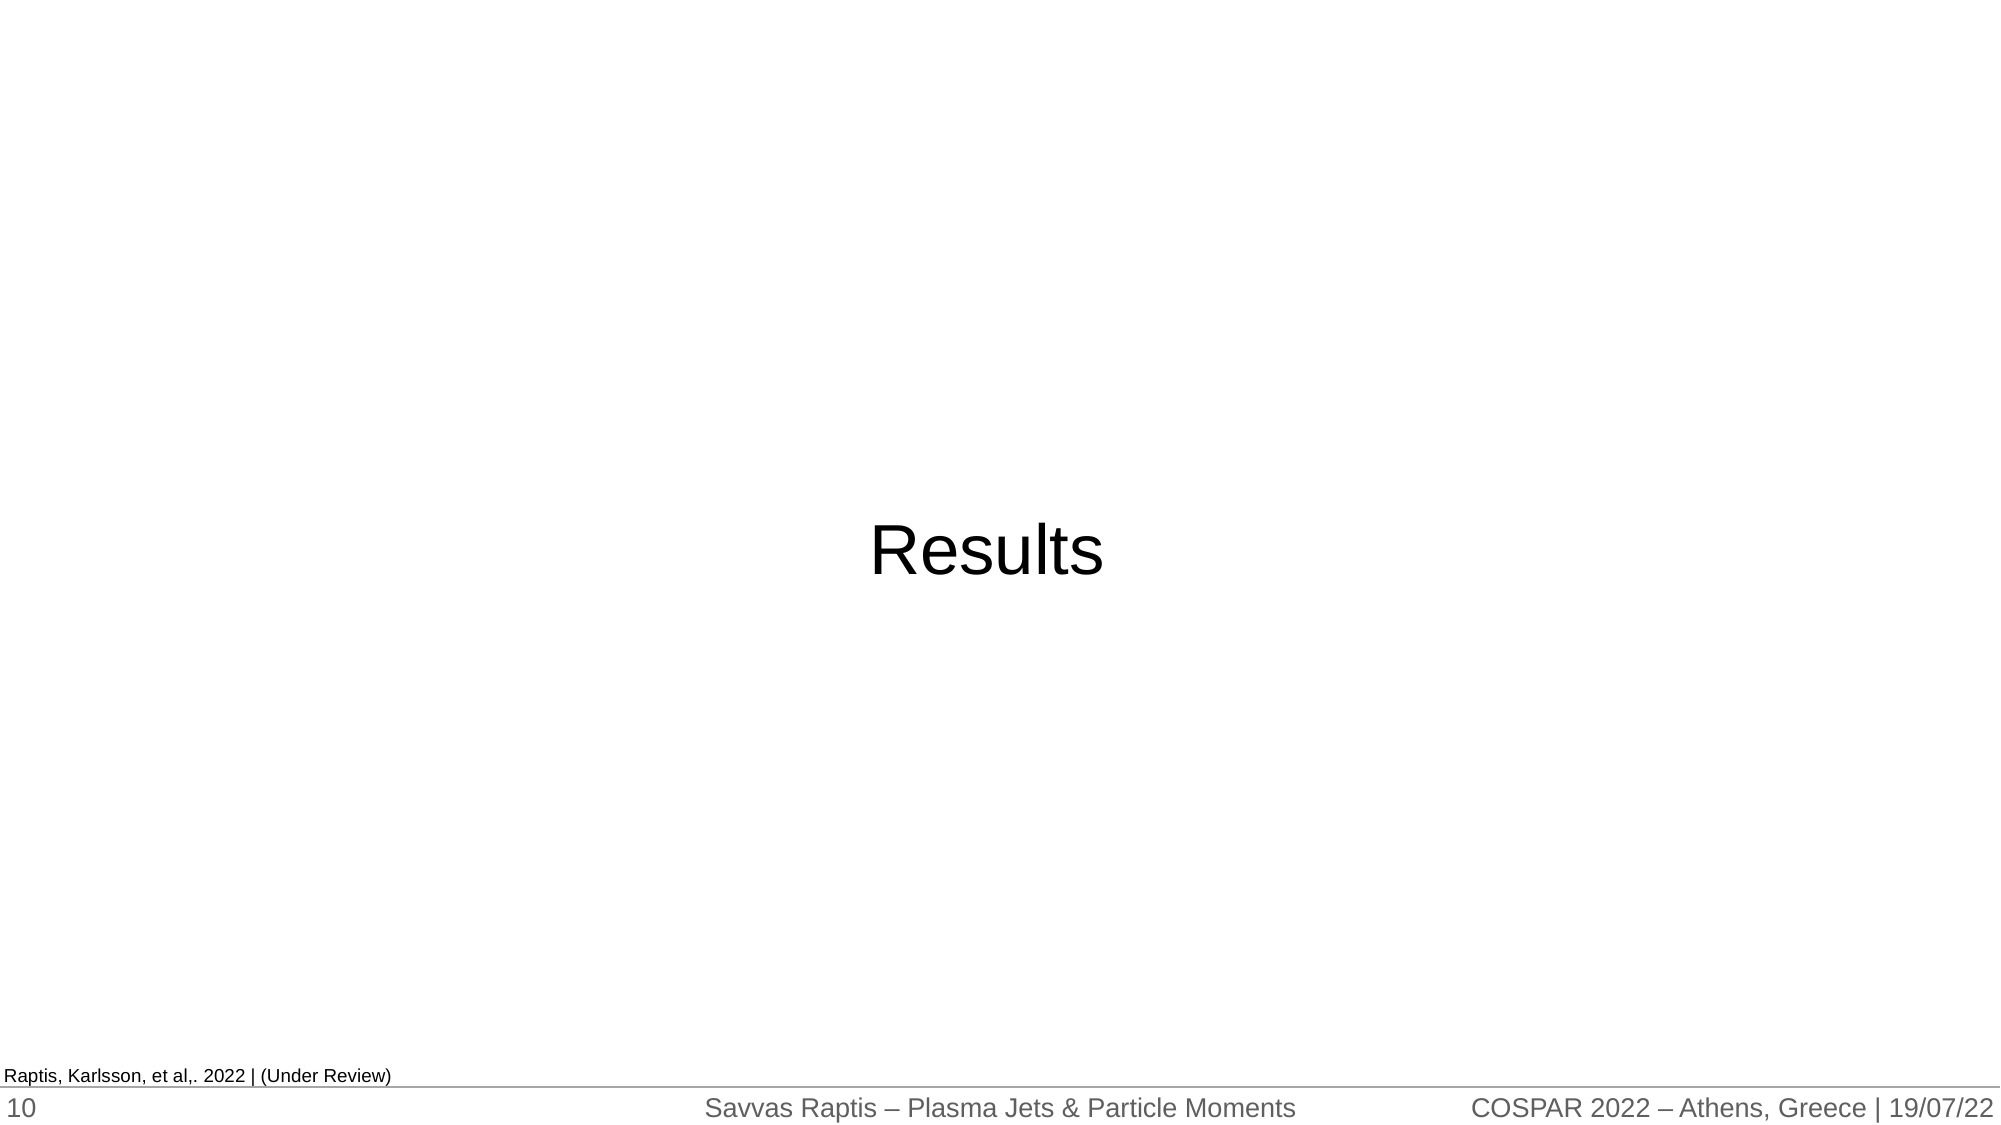

Results
Raptis, Karlsson, et al,. 2022 | (Under Review)